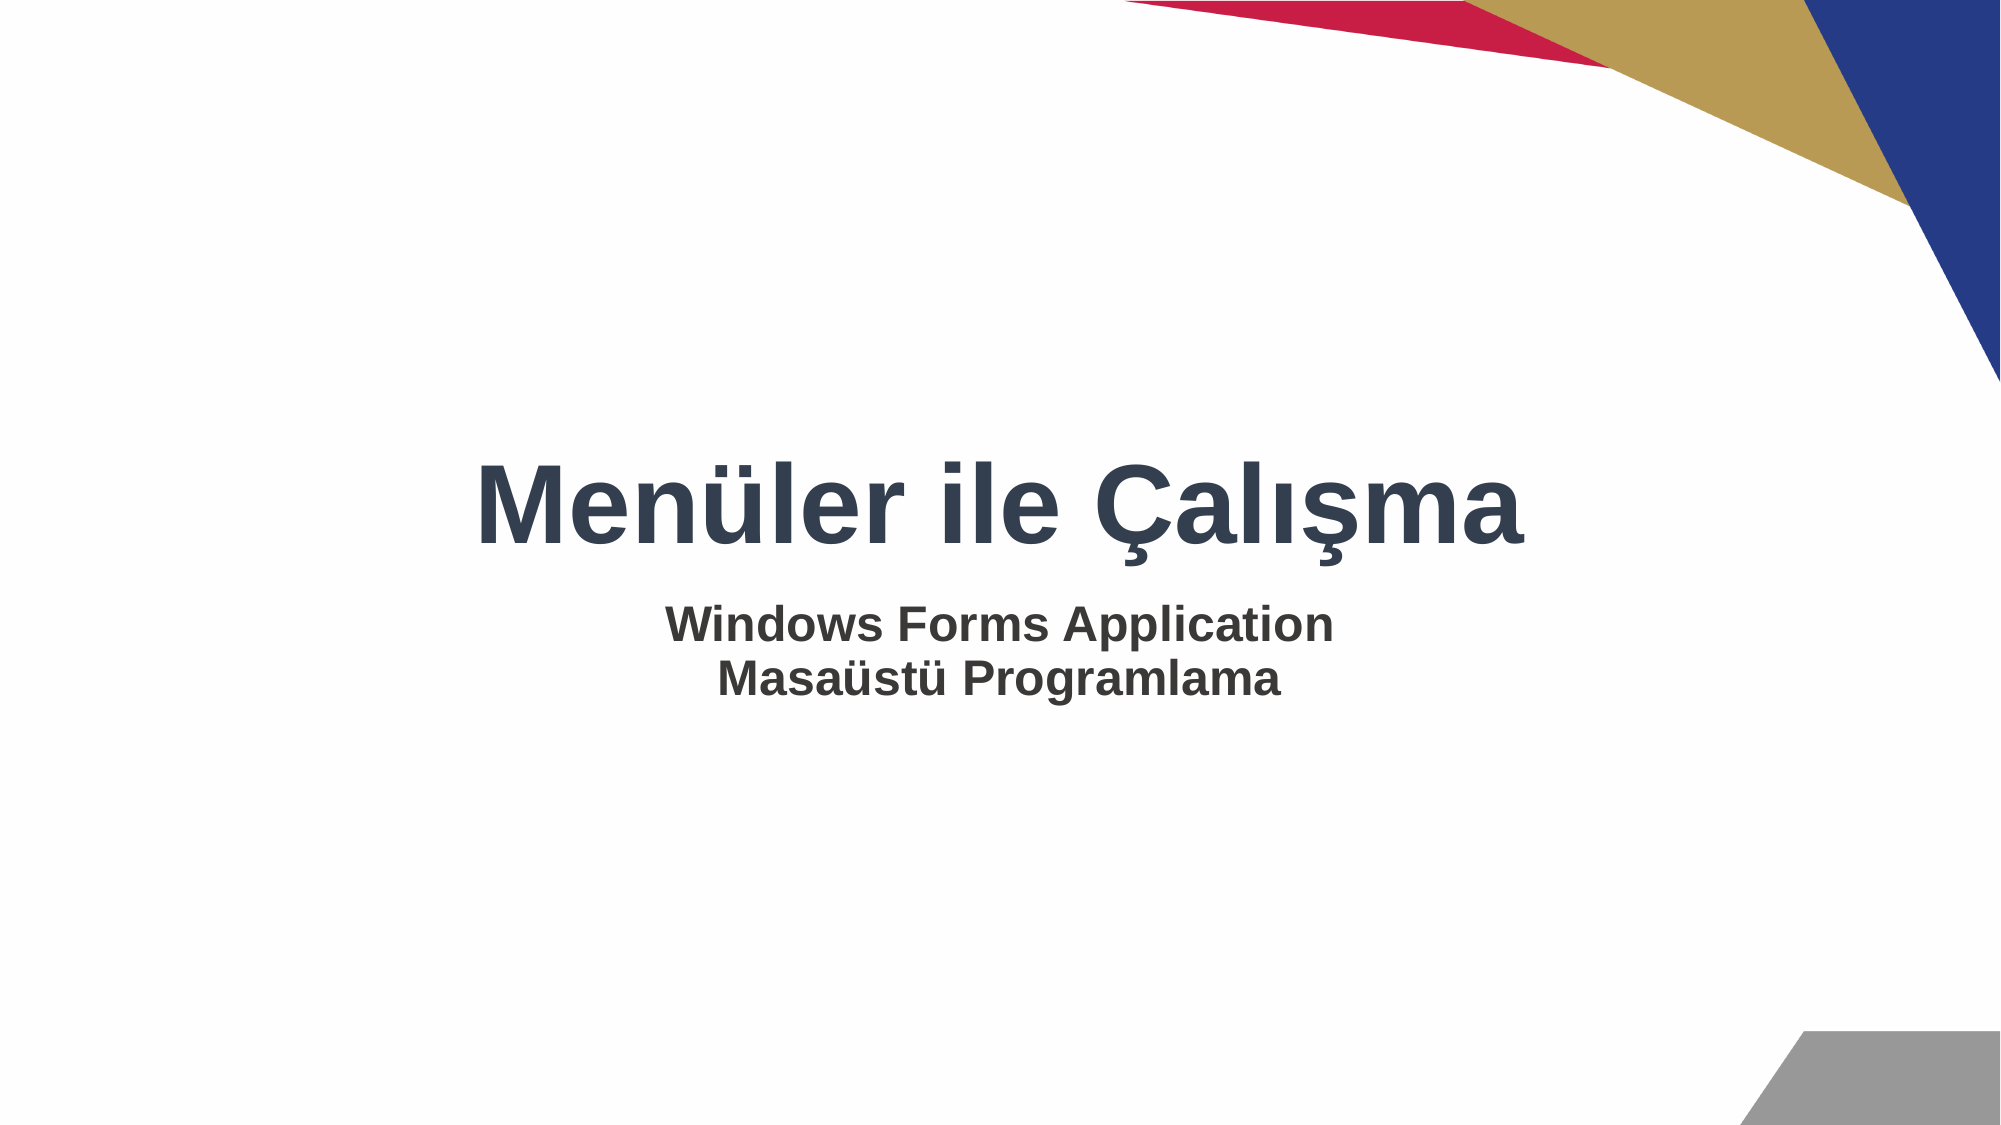

# Menüler ile Çalışma
Windows Forms Application
Masaüstü Programlama